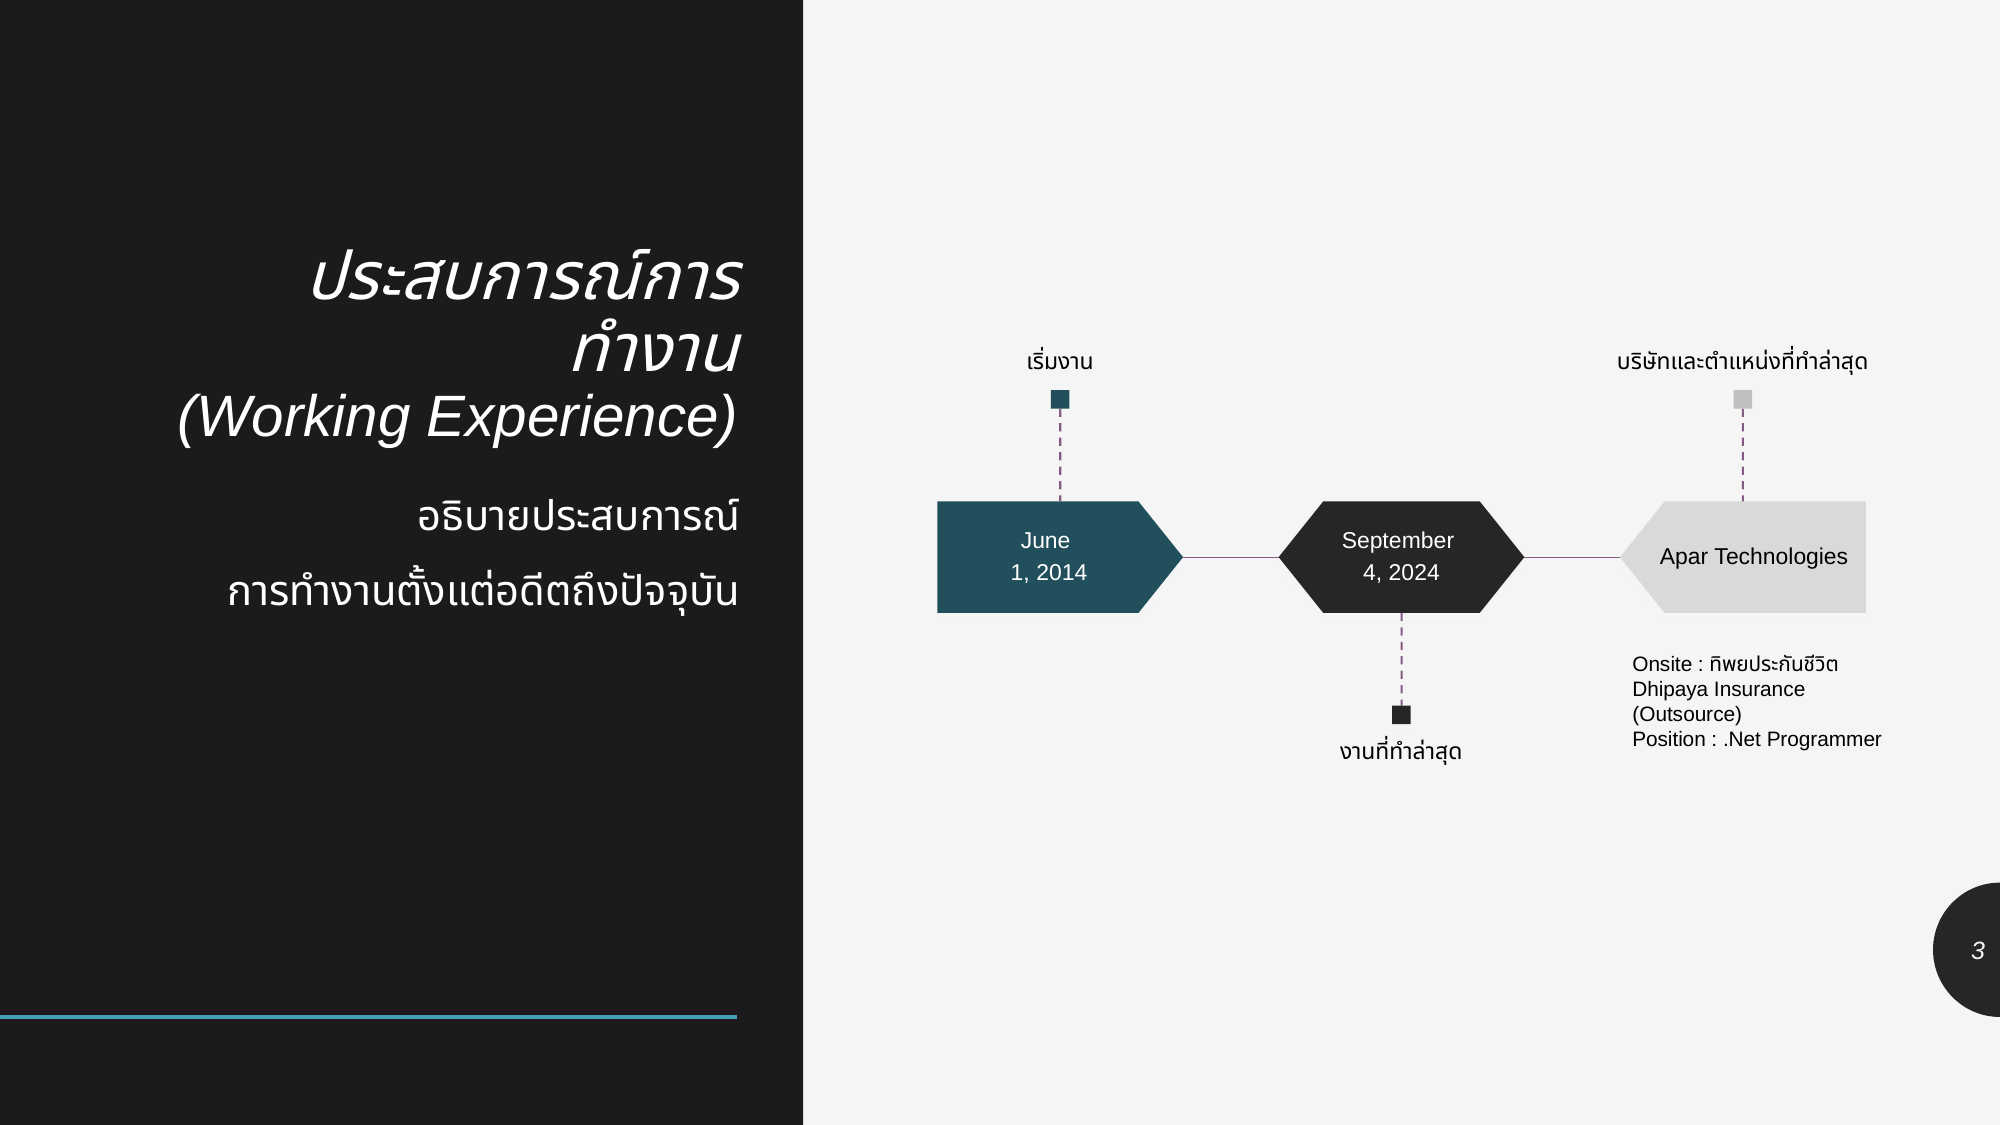

# ประสบการณ์การทำงาน (Working Experience)
June
1, 2014
เริ่มงาน
September
4, 2024
งานที่ทำล่าสุด
Apar Technologies
บริษัทและตำแหน่งที่ทำล่าสุด
อธิบายประสบการณ์
การทำงานตั้งแต่อดีตถึงปัจจุบัน
Onsite : ทิพยประกันชีวิต
Dhipaya Insurance (Outsource)
Position : .Net Programmer
3